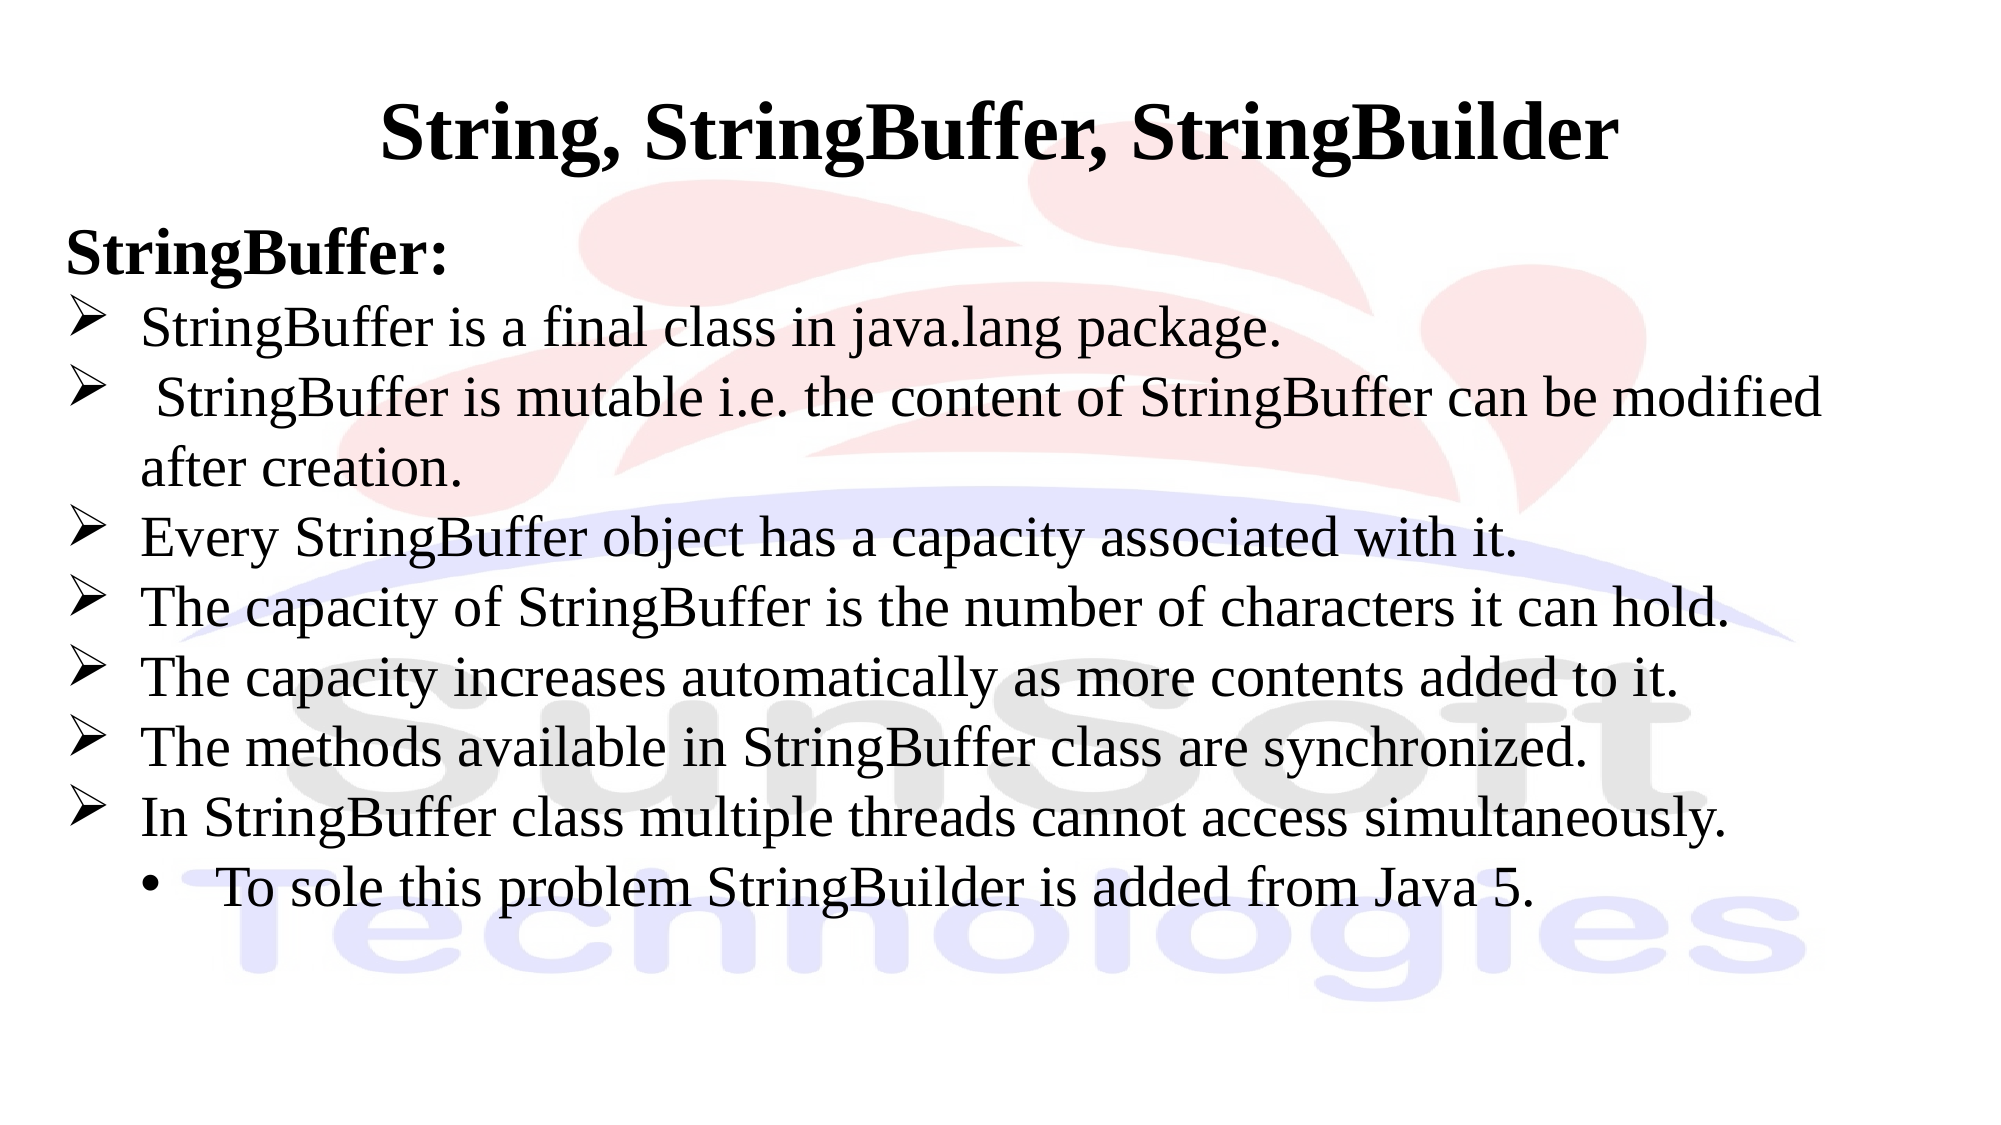

String, StringBuffer, StringBuilder
StringBuffer:
StringBuffer is a final class in java.lang package.
 StringBuffer is mutable i.e. the content of StringBuffer can be modified after creation.
Every StringBuffer object has a capacity associated with it.
The capacity of StringBuffer is the number of characters it can hold.
The capacity increases automatically as more contents added to it.
The methods available in StringBuffer class are synchronized.
In StringBuffer class multiple threads cannot access simultaneously.
To sole this problem StringBuilder is added from Java 5.